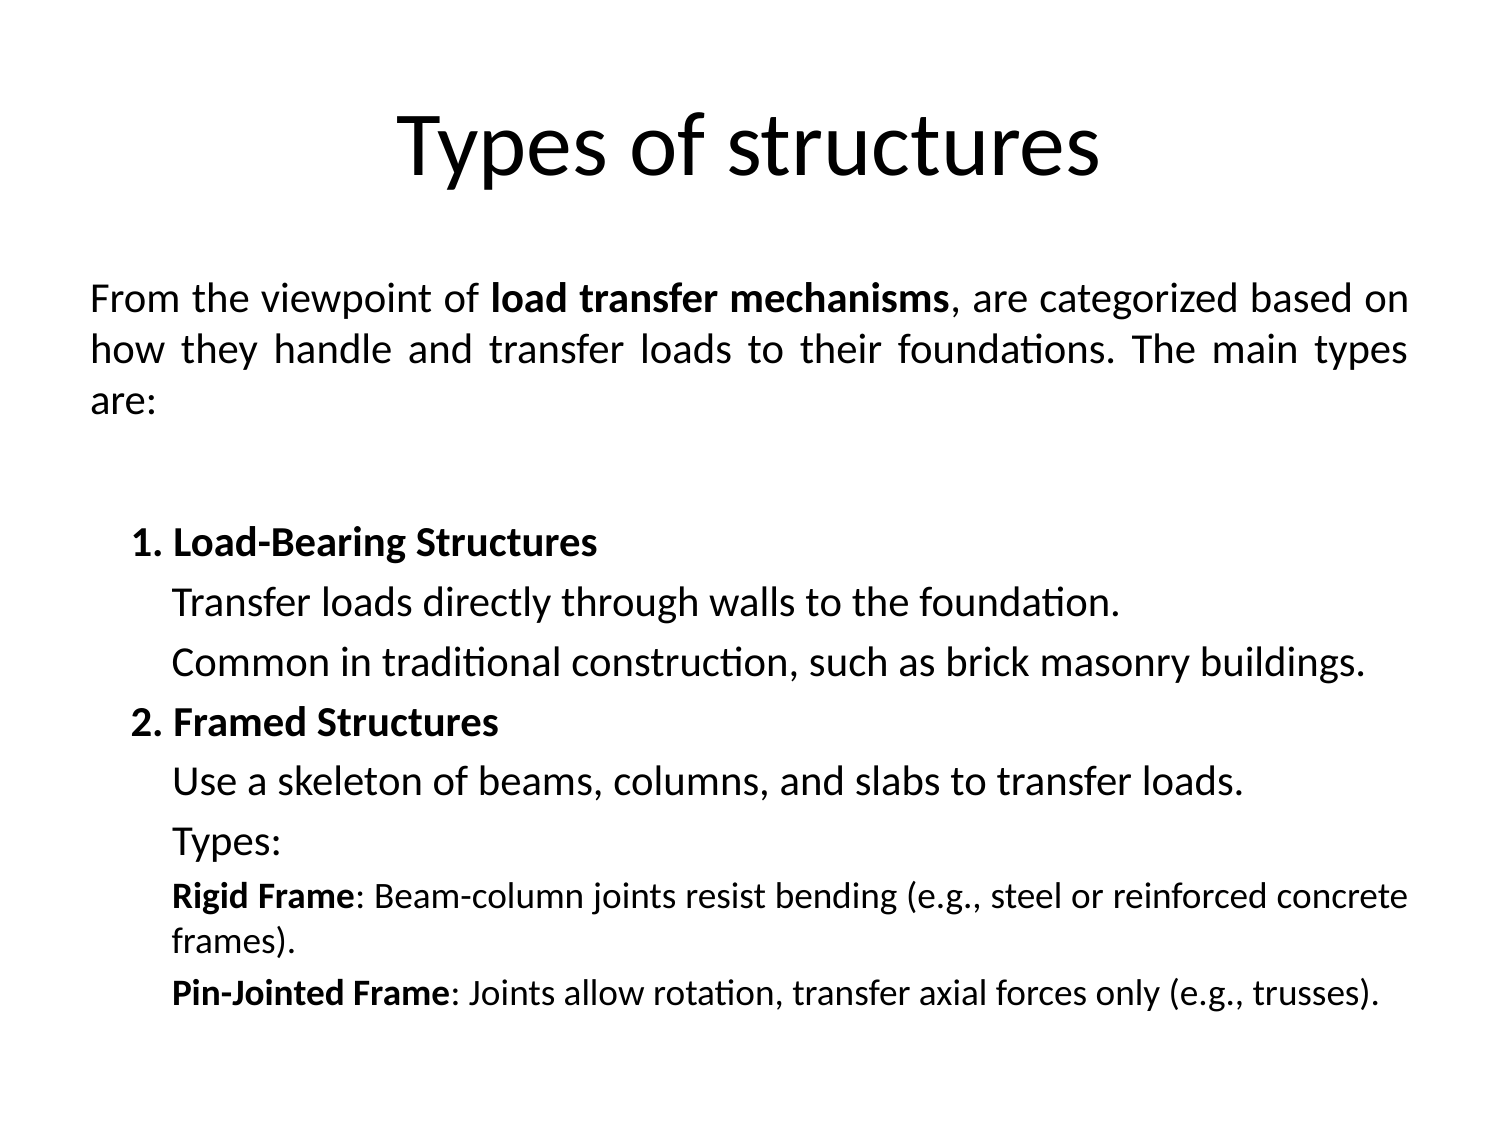

# Types of structures
From the viewpoint of load transfer mechanisms, are categorized based on how they handle and transfer loads to their foundations. The main types are:

1. Load-Bearing Structures
Transfer loads directly through walls to the foundation.
Common in traditional construction, such as brick masonry buildings.
2. Framed Structures
Use a skeleton of beams, columns, and slabs to transfer loads.
Types:
Rigid Frame: Beam-column joints resist bending (e.g., steel or reinforced concrete frames).
Pin-Jointed Frame: Joints allow rotation, transfer axial forces only (e.g., trusses).